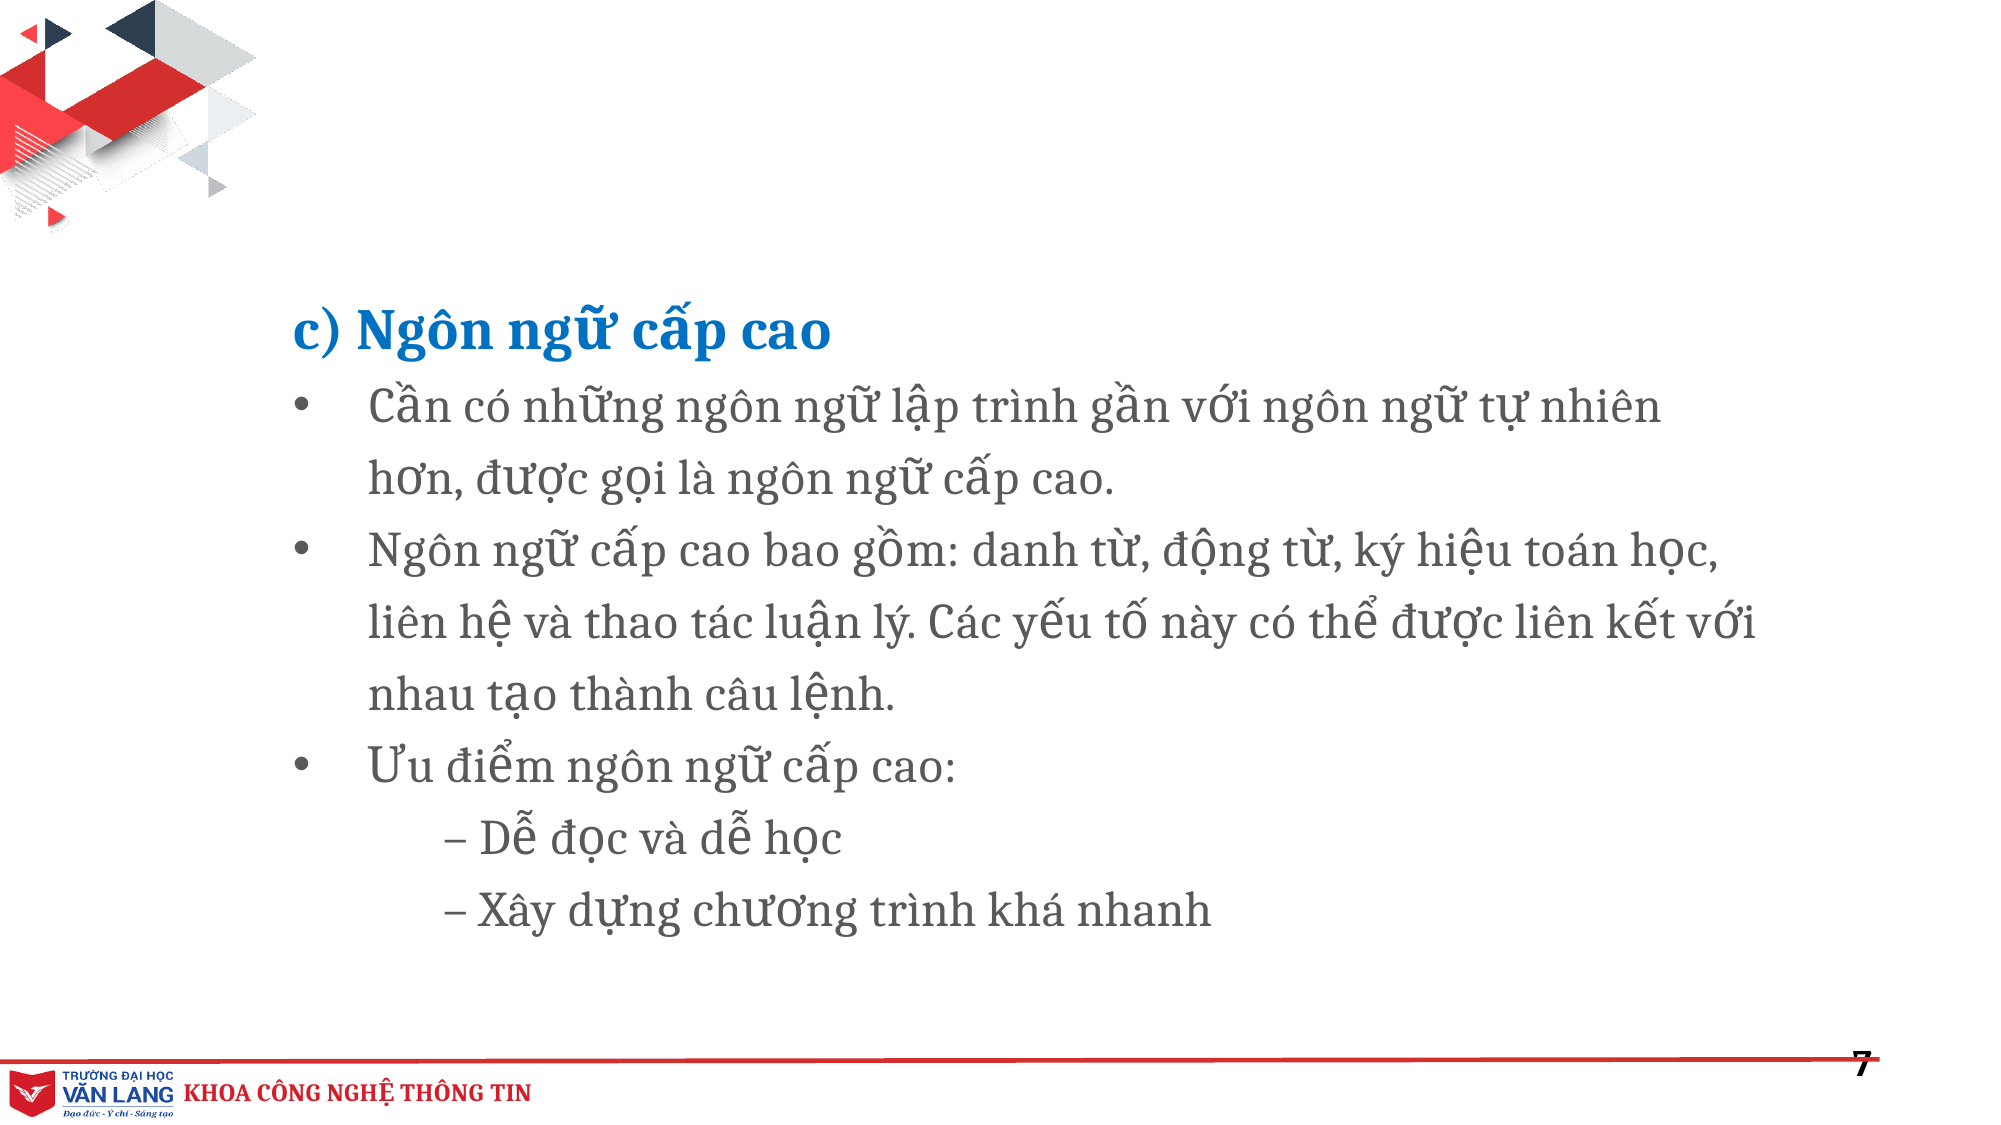

c) Ngôn ngữ cấp cao
Cần có những ngôn ngữ lập trình gần với ngôn ngữ tự nhiên hơn, được gọi là ngôn ngữ cấp cao.
Ngôn ngữ cấp cao bao gồm: danh từ, động từ, ký hiệu toán học, liên hệ và thao tác luận lý. Các yếu tố này có thể được liên kết với nhau tạo thành câu lệnh.
Ưu điểm ngôn ngữ cấp cao:
	– Dễ đọc và dễ học
	– Xây dựng chương trình khá nhanh